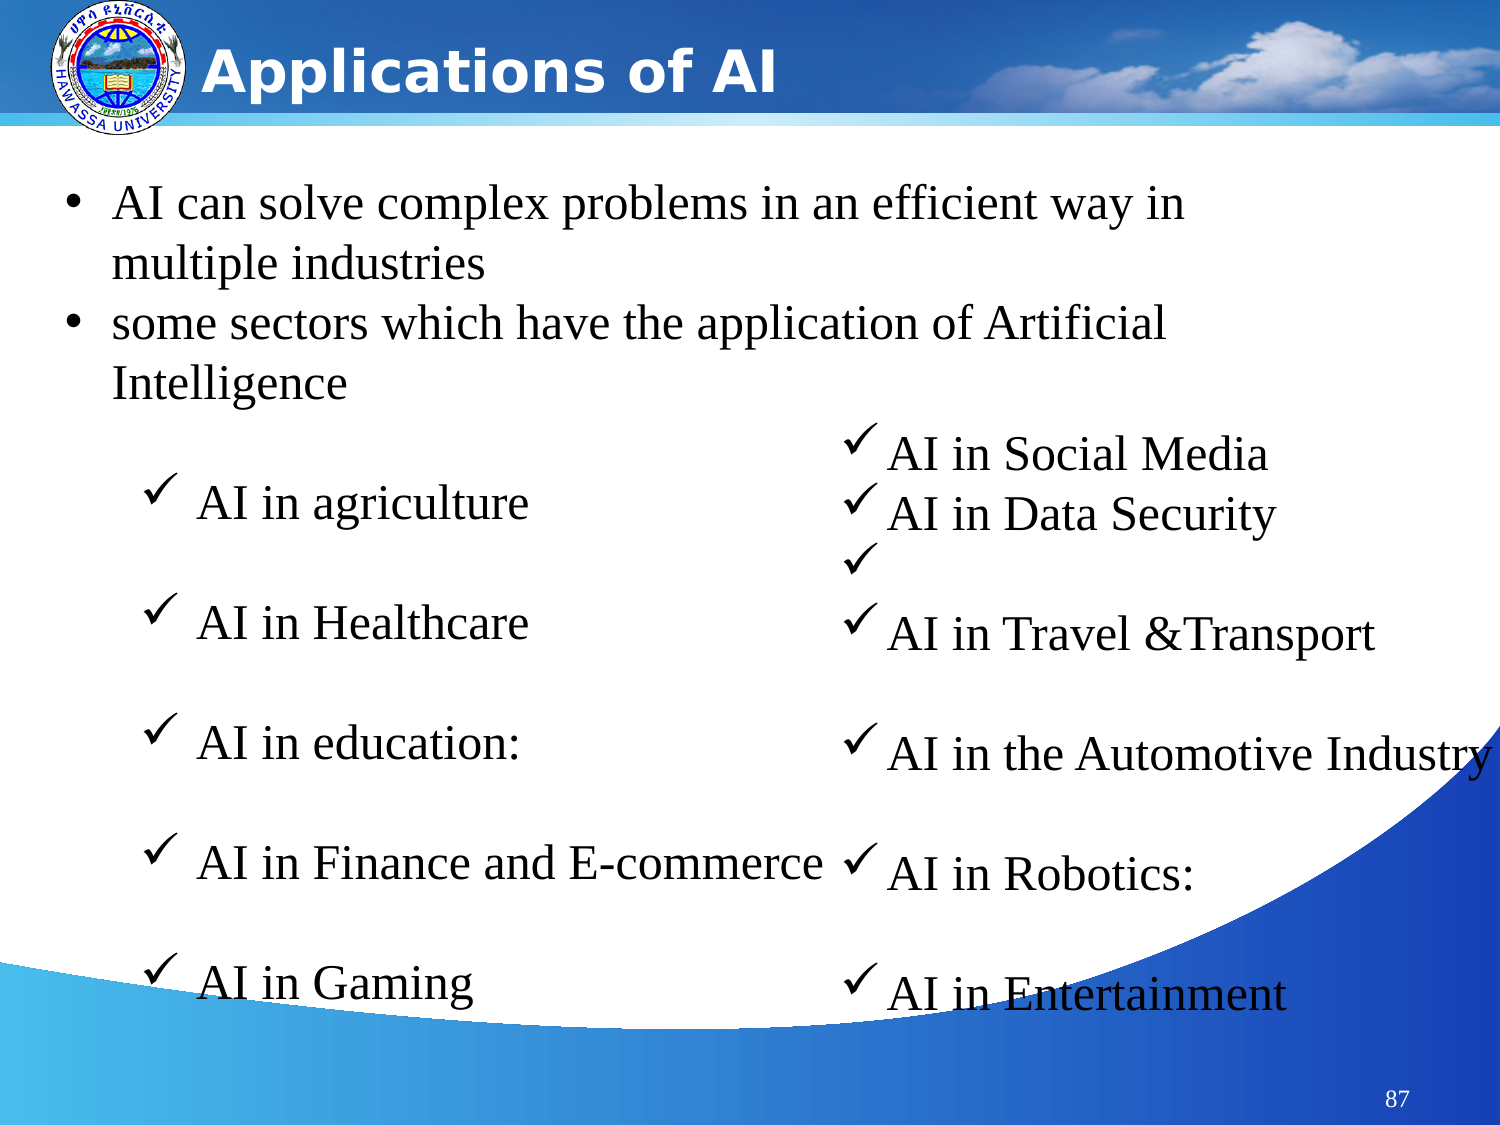

Applications of AI
AI can solve complex problems in an efficient way in multiple industries
some sectors which have the application of Artificial Intelligence

AI in agriculture

AI in Healthcare

AI in education:

AI in Finance and E-commerce

AI in Gaming

AI in Social Media
AI in Data Security

AI in Travel &Transport

AI in the Automotive Industry

AI in Robotics:

AI in Entertainment

87